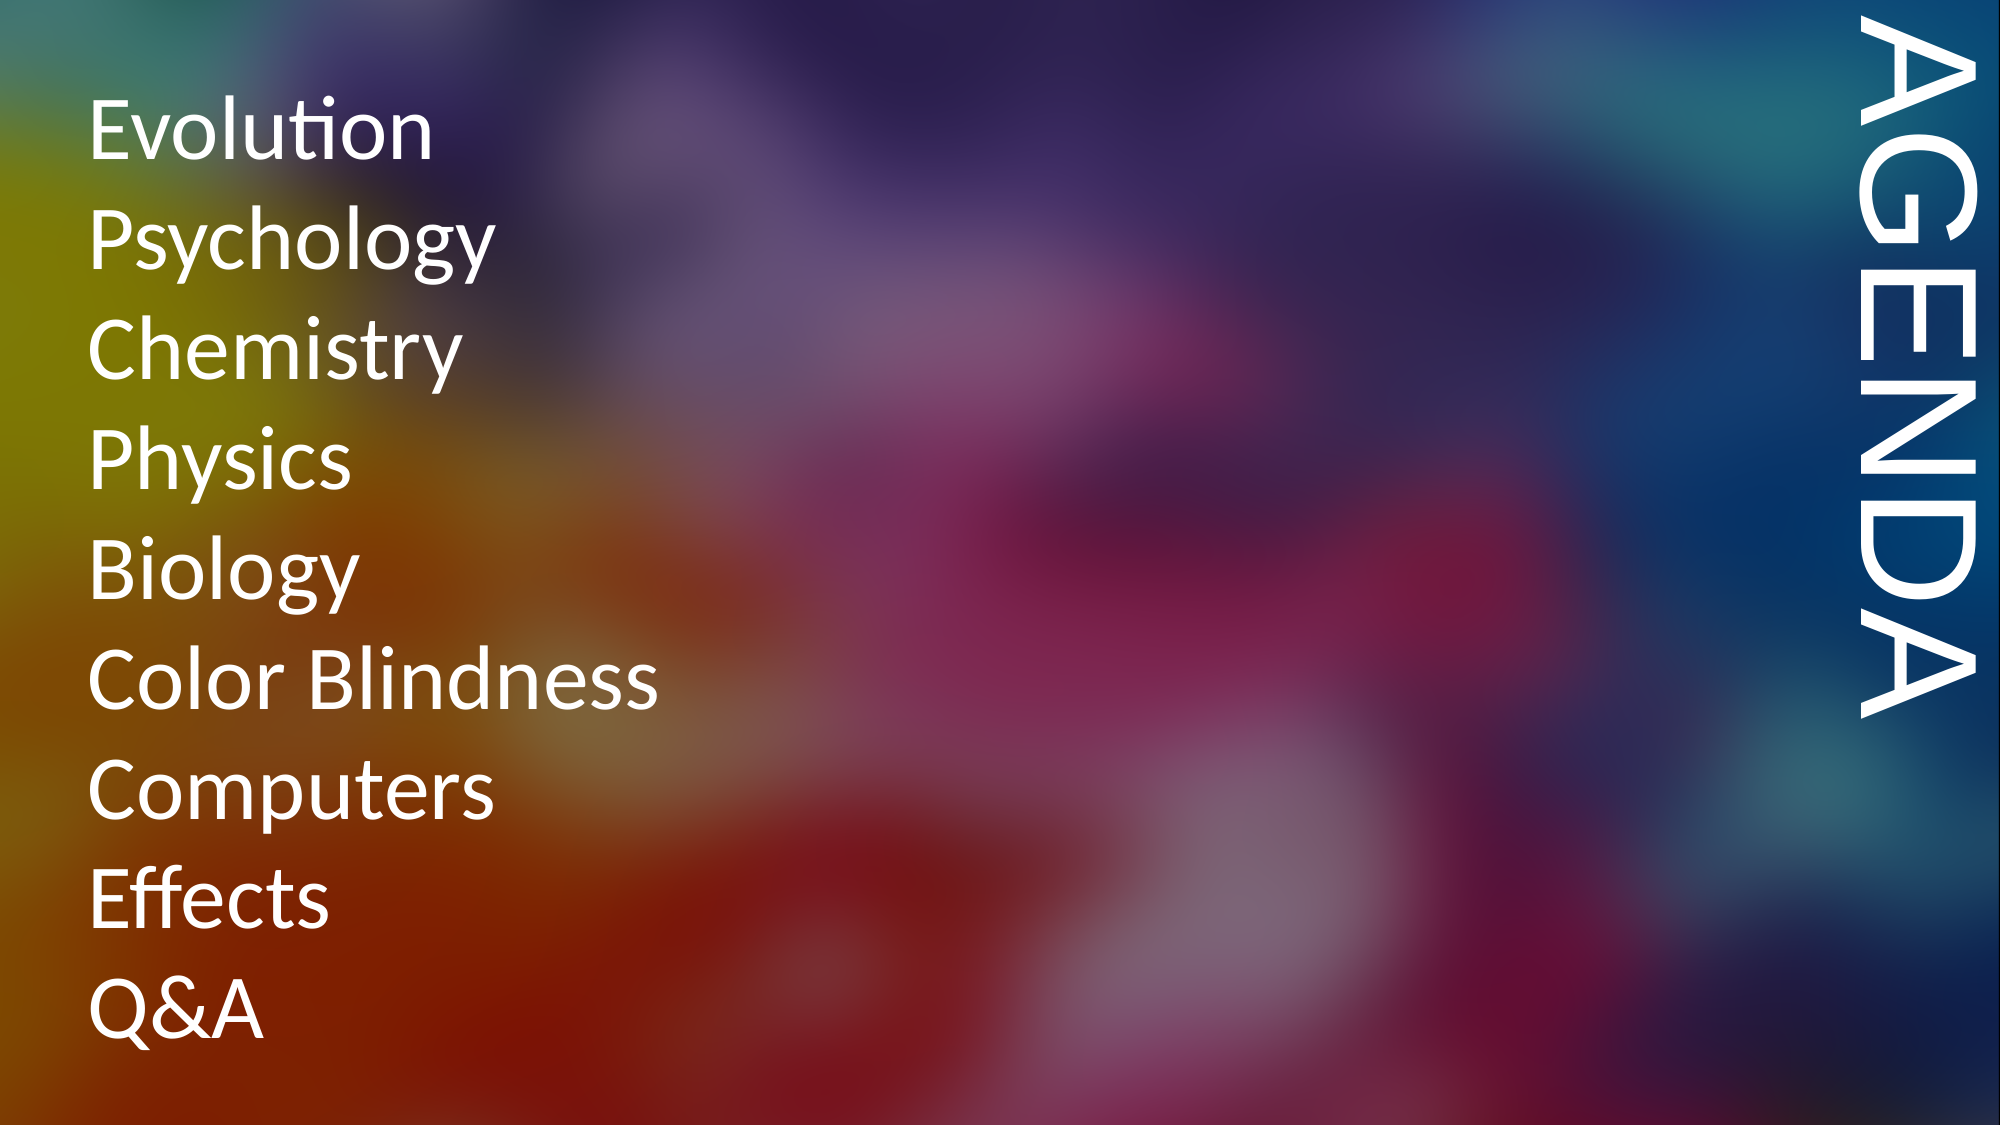

Evolution
Psychology
Chemistry
Physics
Biology
Color Blindness
Computers
Effects
Q&A
AGENDA